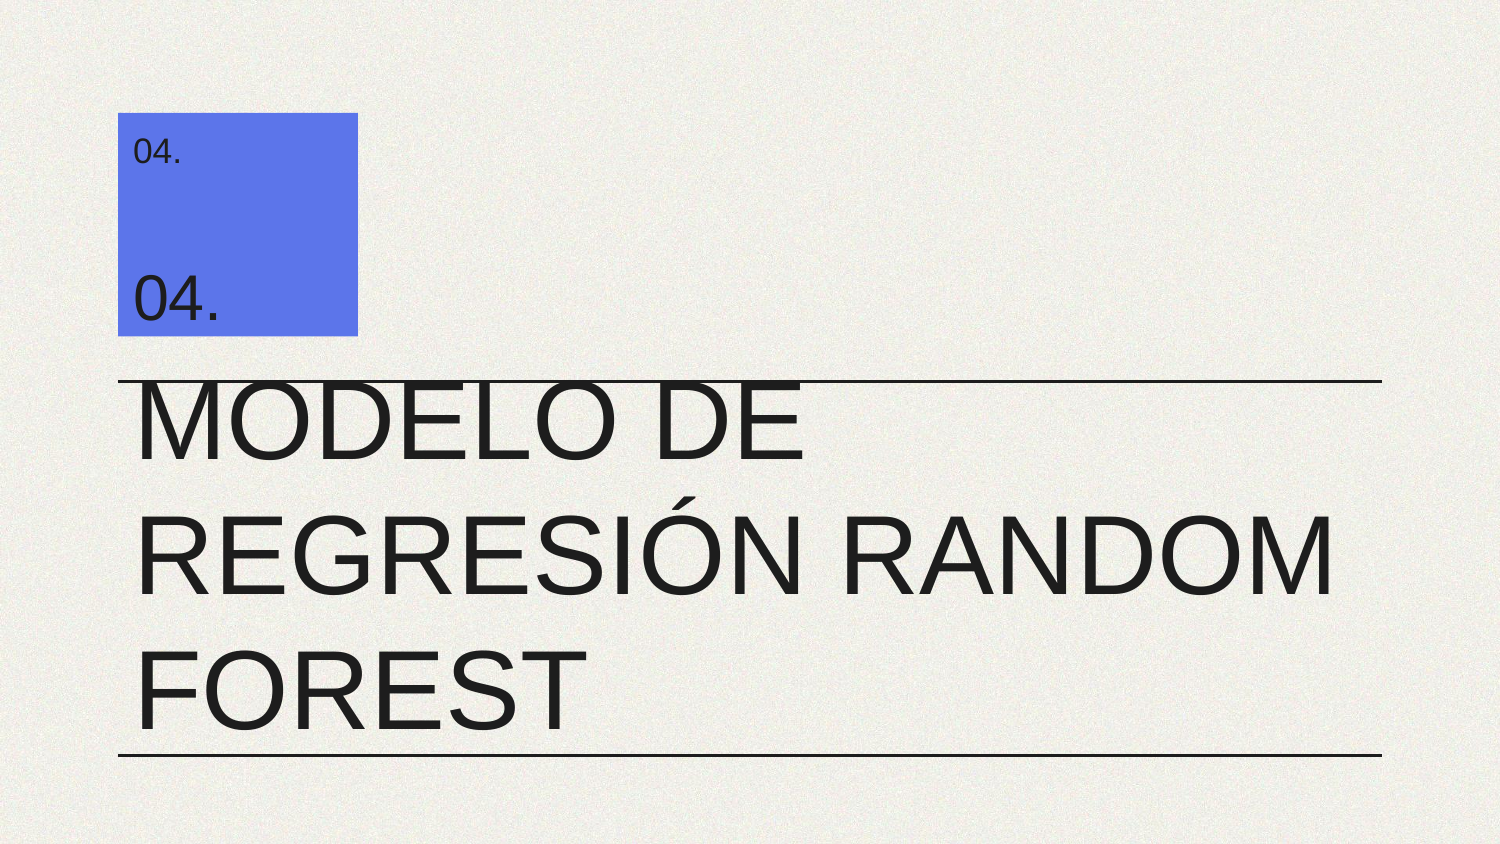

04.

04.
# MODELO DE REGRESIÓN RANDOM FOREST